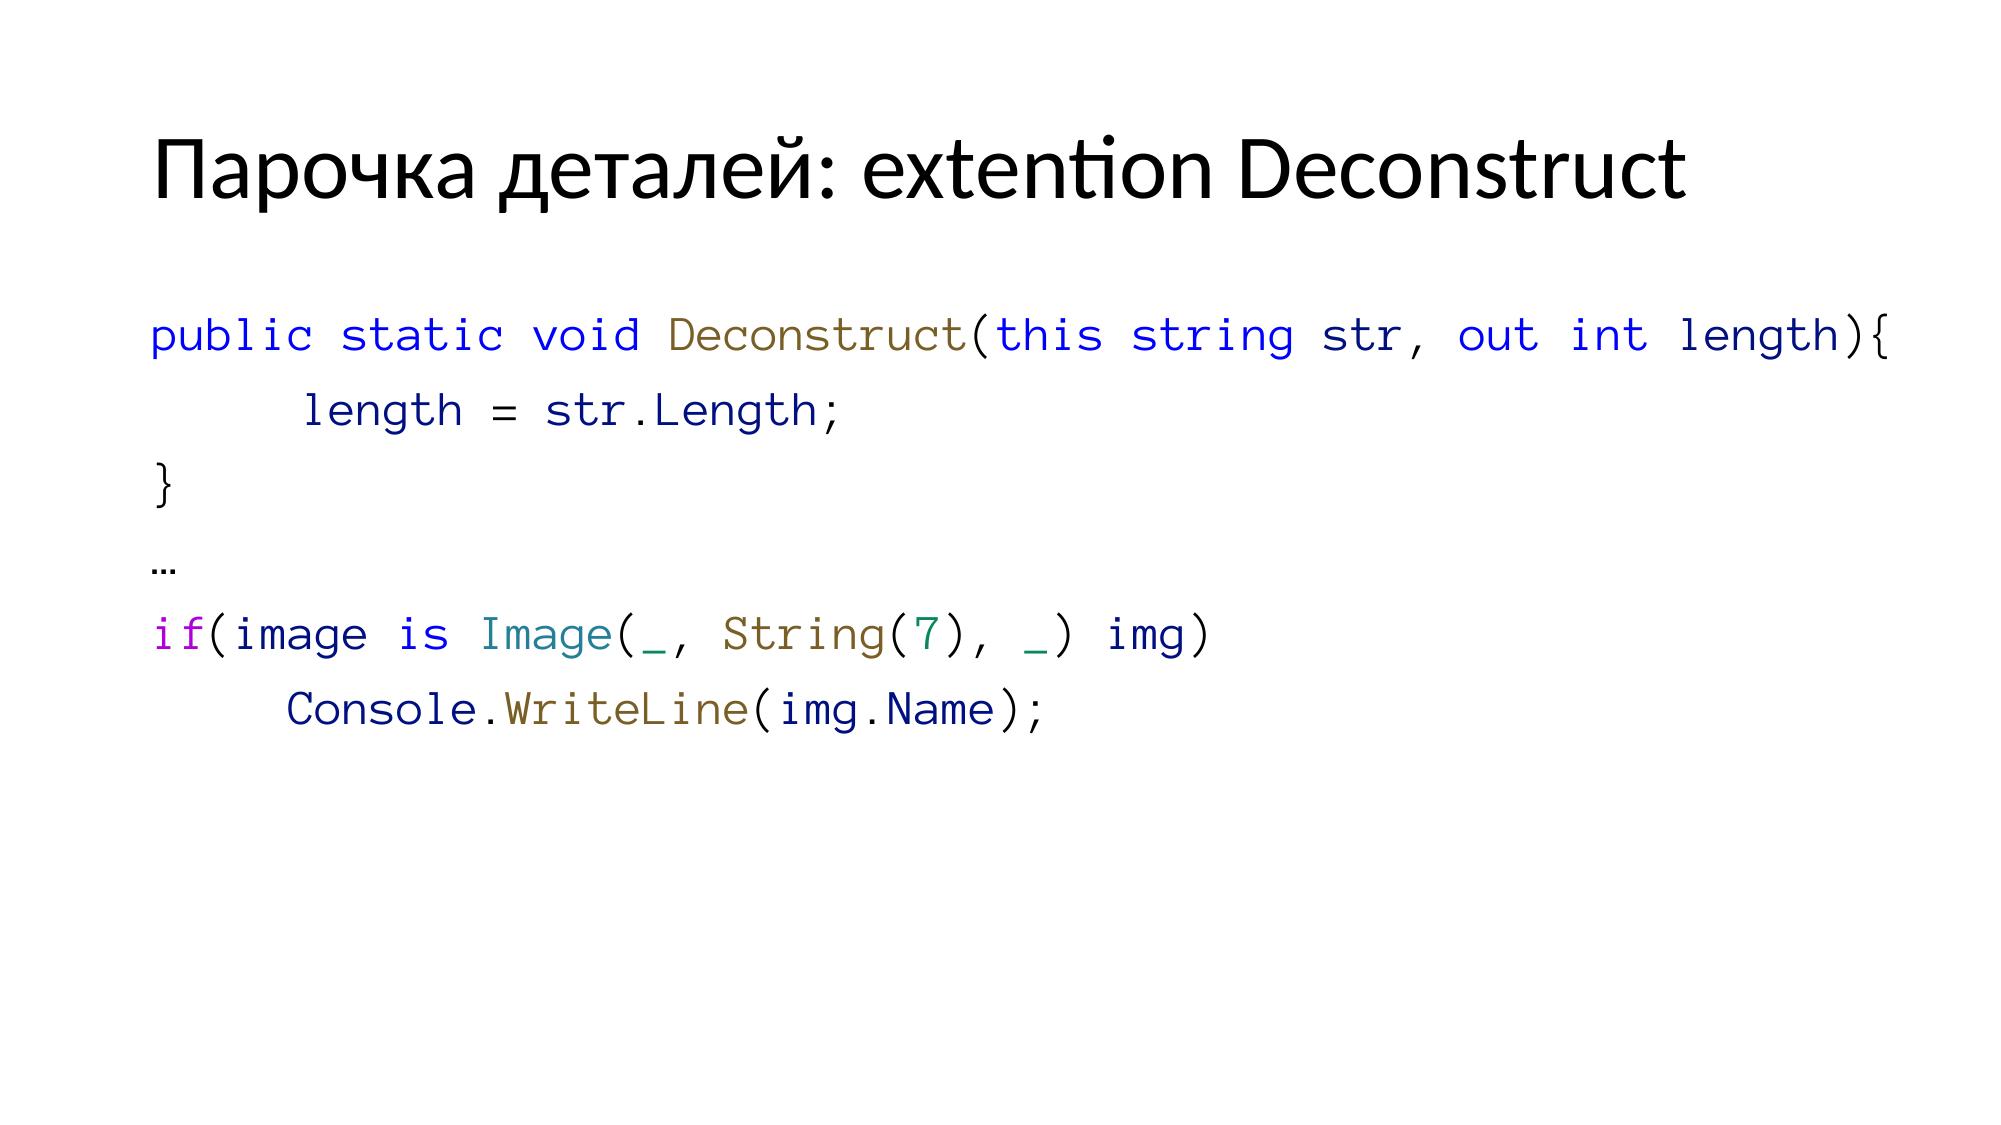

# Парочка деталей: extention Deconstruct
public static void Deconstruct(this string str, out int length){
	length = str.Length;
}
…
if(image is Image(_, String(7), _) img)
     Console.WriteLine(img.Name);